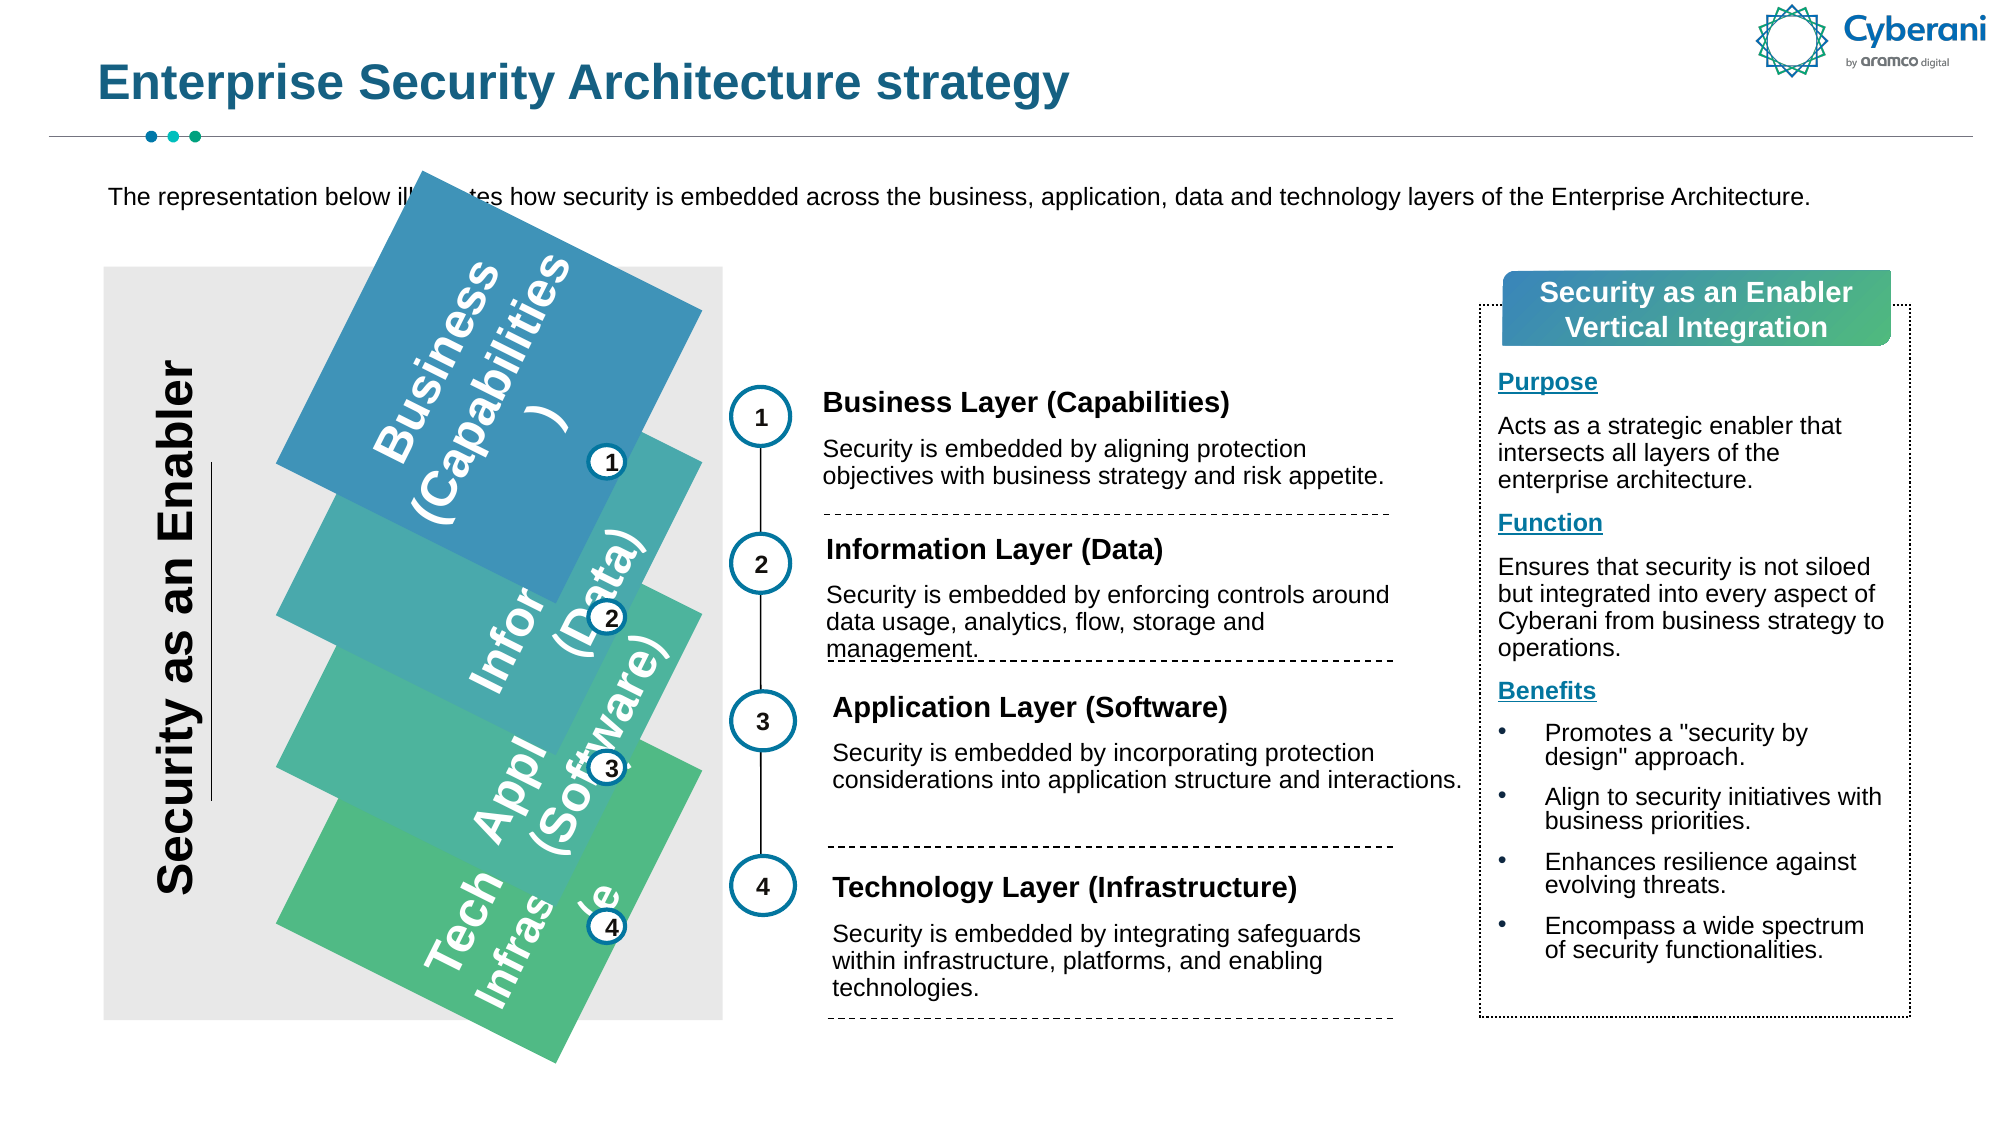

# Enterprise Security Architecture strategy
The representation below illustrates how security is embedded across the business, application, data and technology layers of the Enterprise Architecture.
Business (Capabilities)

Information
(Data)
1
Application
(Software)
2
Technology
(Infrastructure)
3
4

Security as an Enabler Vertical Integration

Purpose
Acts as a strategic enabler that intersects all layers of the enterprise architecture.
Function
Ensures that security is not siloed but integrated into every aspect of Cyberani from business strategy to operations.
Benefits
Promotes a "security by design" approach.
Align to security initiatives with business priorities.
Enhances resilience against evolving threats.
Encompass a wide spectrum of security functionalities.

Business Layer (Capabilities)
Security is embedded by aligning protection objectives with business strategy and risk appetite.
1
Information Layer (Data)
Security is embedded by enforcing controls around data usage, analytics, flow, storage and management.
2
Security as an Enabler
Application Layer (Software)
Security is embedded by incorporating protection considerations into application structure and interactions.
3
Technology Layer (Infrastructure)
Security is embedded by integrating safeguards within infrastructure, platforms, and enabling technologies.
4